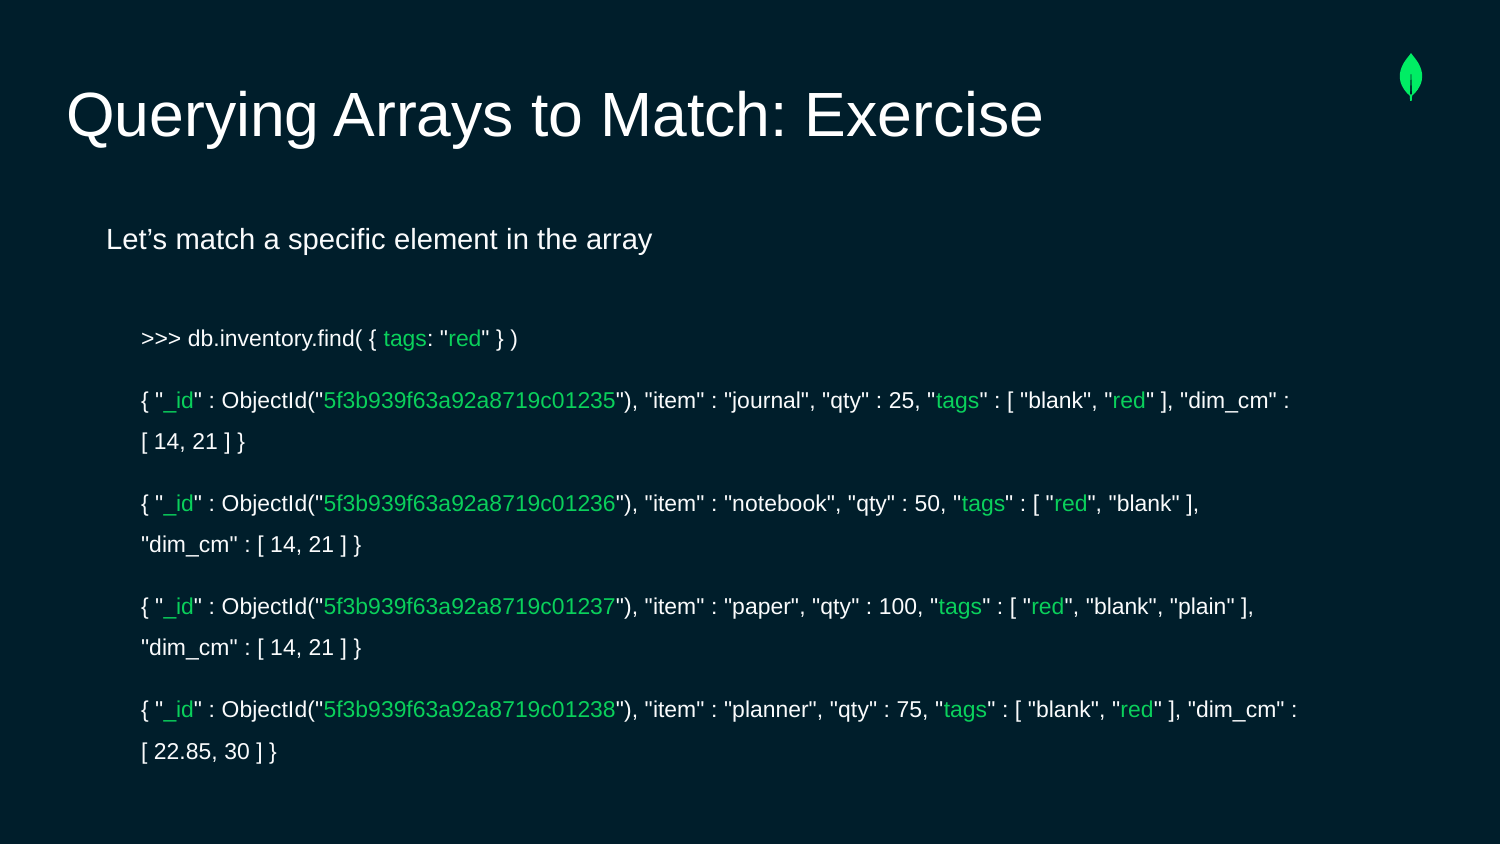

Querying Arrays to Match: Exercise
Let’s match a specific element in the array
>>> db.inventory.find( { tags: "red" } )
{ "_id" : ObjectId("5f3b939f63a92a8719c01235"), "item" : "journal", "qty" : 25, "tags" : [ "blank", "red" ], "dim_cm" : [ 14, 21 ] }
{ "_id" : ObjectId("5f3b939f63a92a8719c01236"), "item" : "notebook", "qty" : 50, "tags" : [ "red", "blank" ], "dim_cm" : [ 14, 21 ] }
{ "_id" : ObjectId("5f3b939f63a92a8719c01237"), "item" : "paper", "qty" : 100, "tags" : [ "red", "blank", "plain" ], "dim_cm" : [ 14, 21 ] }
{ "_id" : ObjectId("5f3b939f63a92a8719c01238"), "item" : "planner", "qty" : 75, "tags" : [ "blank", "red" ], "dim_cm" : [ 22.85, 30 ] }